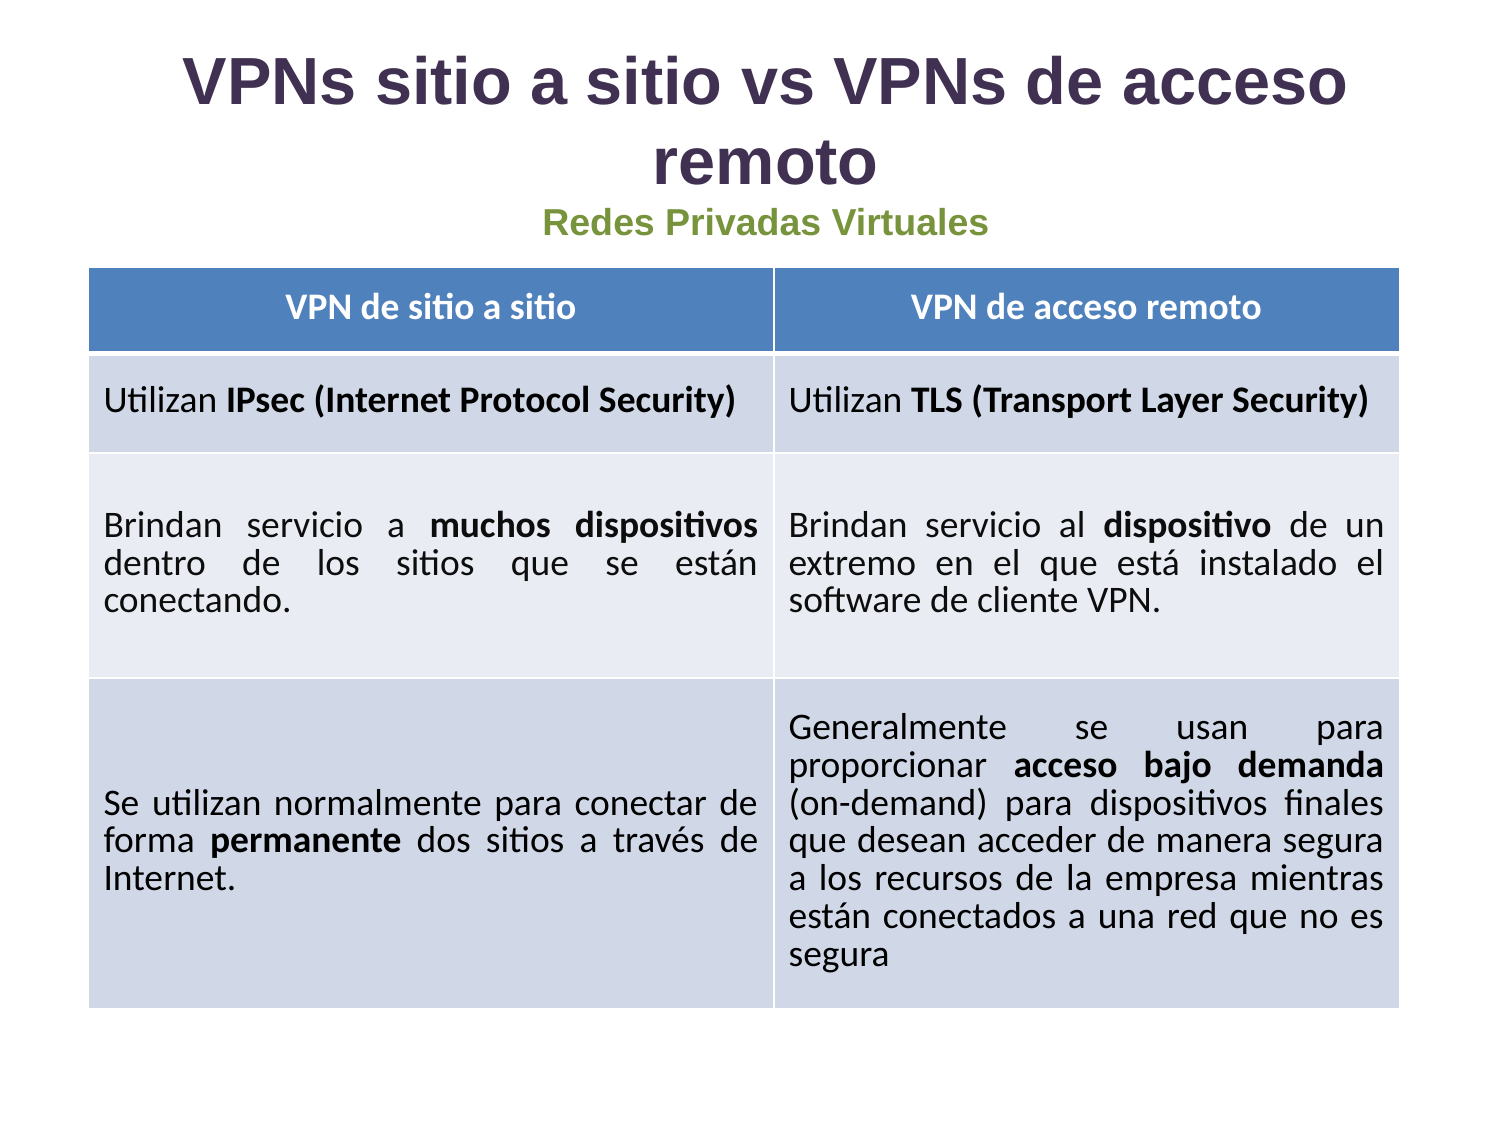

VPNs sitio a sitio vs VPNs de acceso remoto
Redes Privadas Virtuales
| VPN de sitio a sitio | VPN de acceso remoto |
| --- | --- |
| Utilizan IPsec (Internet Protocol Security) | Utilizan TLS (Transport Layer Security) |
| Brindan servicio a muchos dispositivos dentro de los sitios que se están conectando. | Brindan servicio al dispositivo de un extremo en el que está instalado el software de cliente VPN. |
| Se utilizan normalmente para conectar de forma permanente dos sitios a través de Internet. | Generalmente se usan para proporcionar acceso bajo demanda (on-demand) para dispositivos finales que desean acceder de manera segura a los recursos de la empresa mientras están conectados a una red que no es segura |